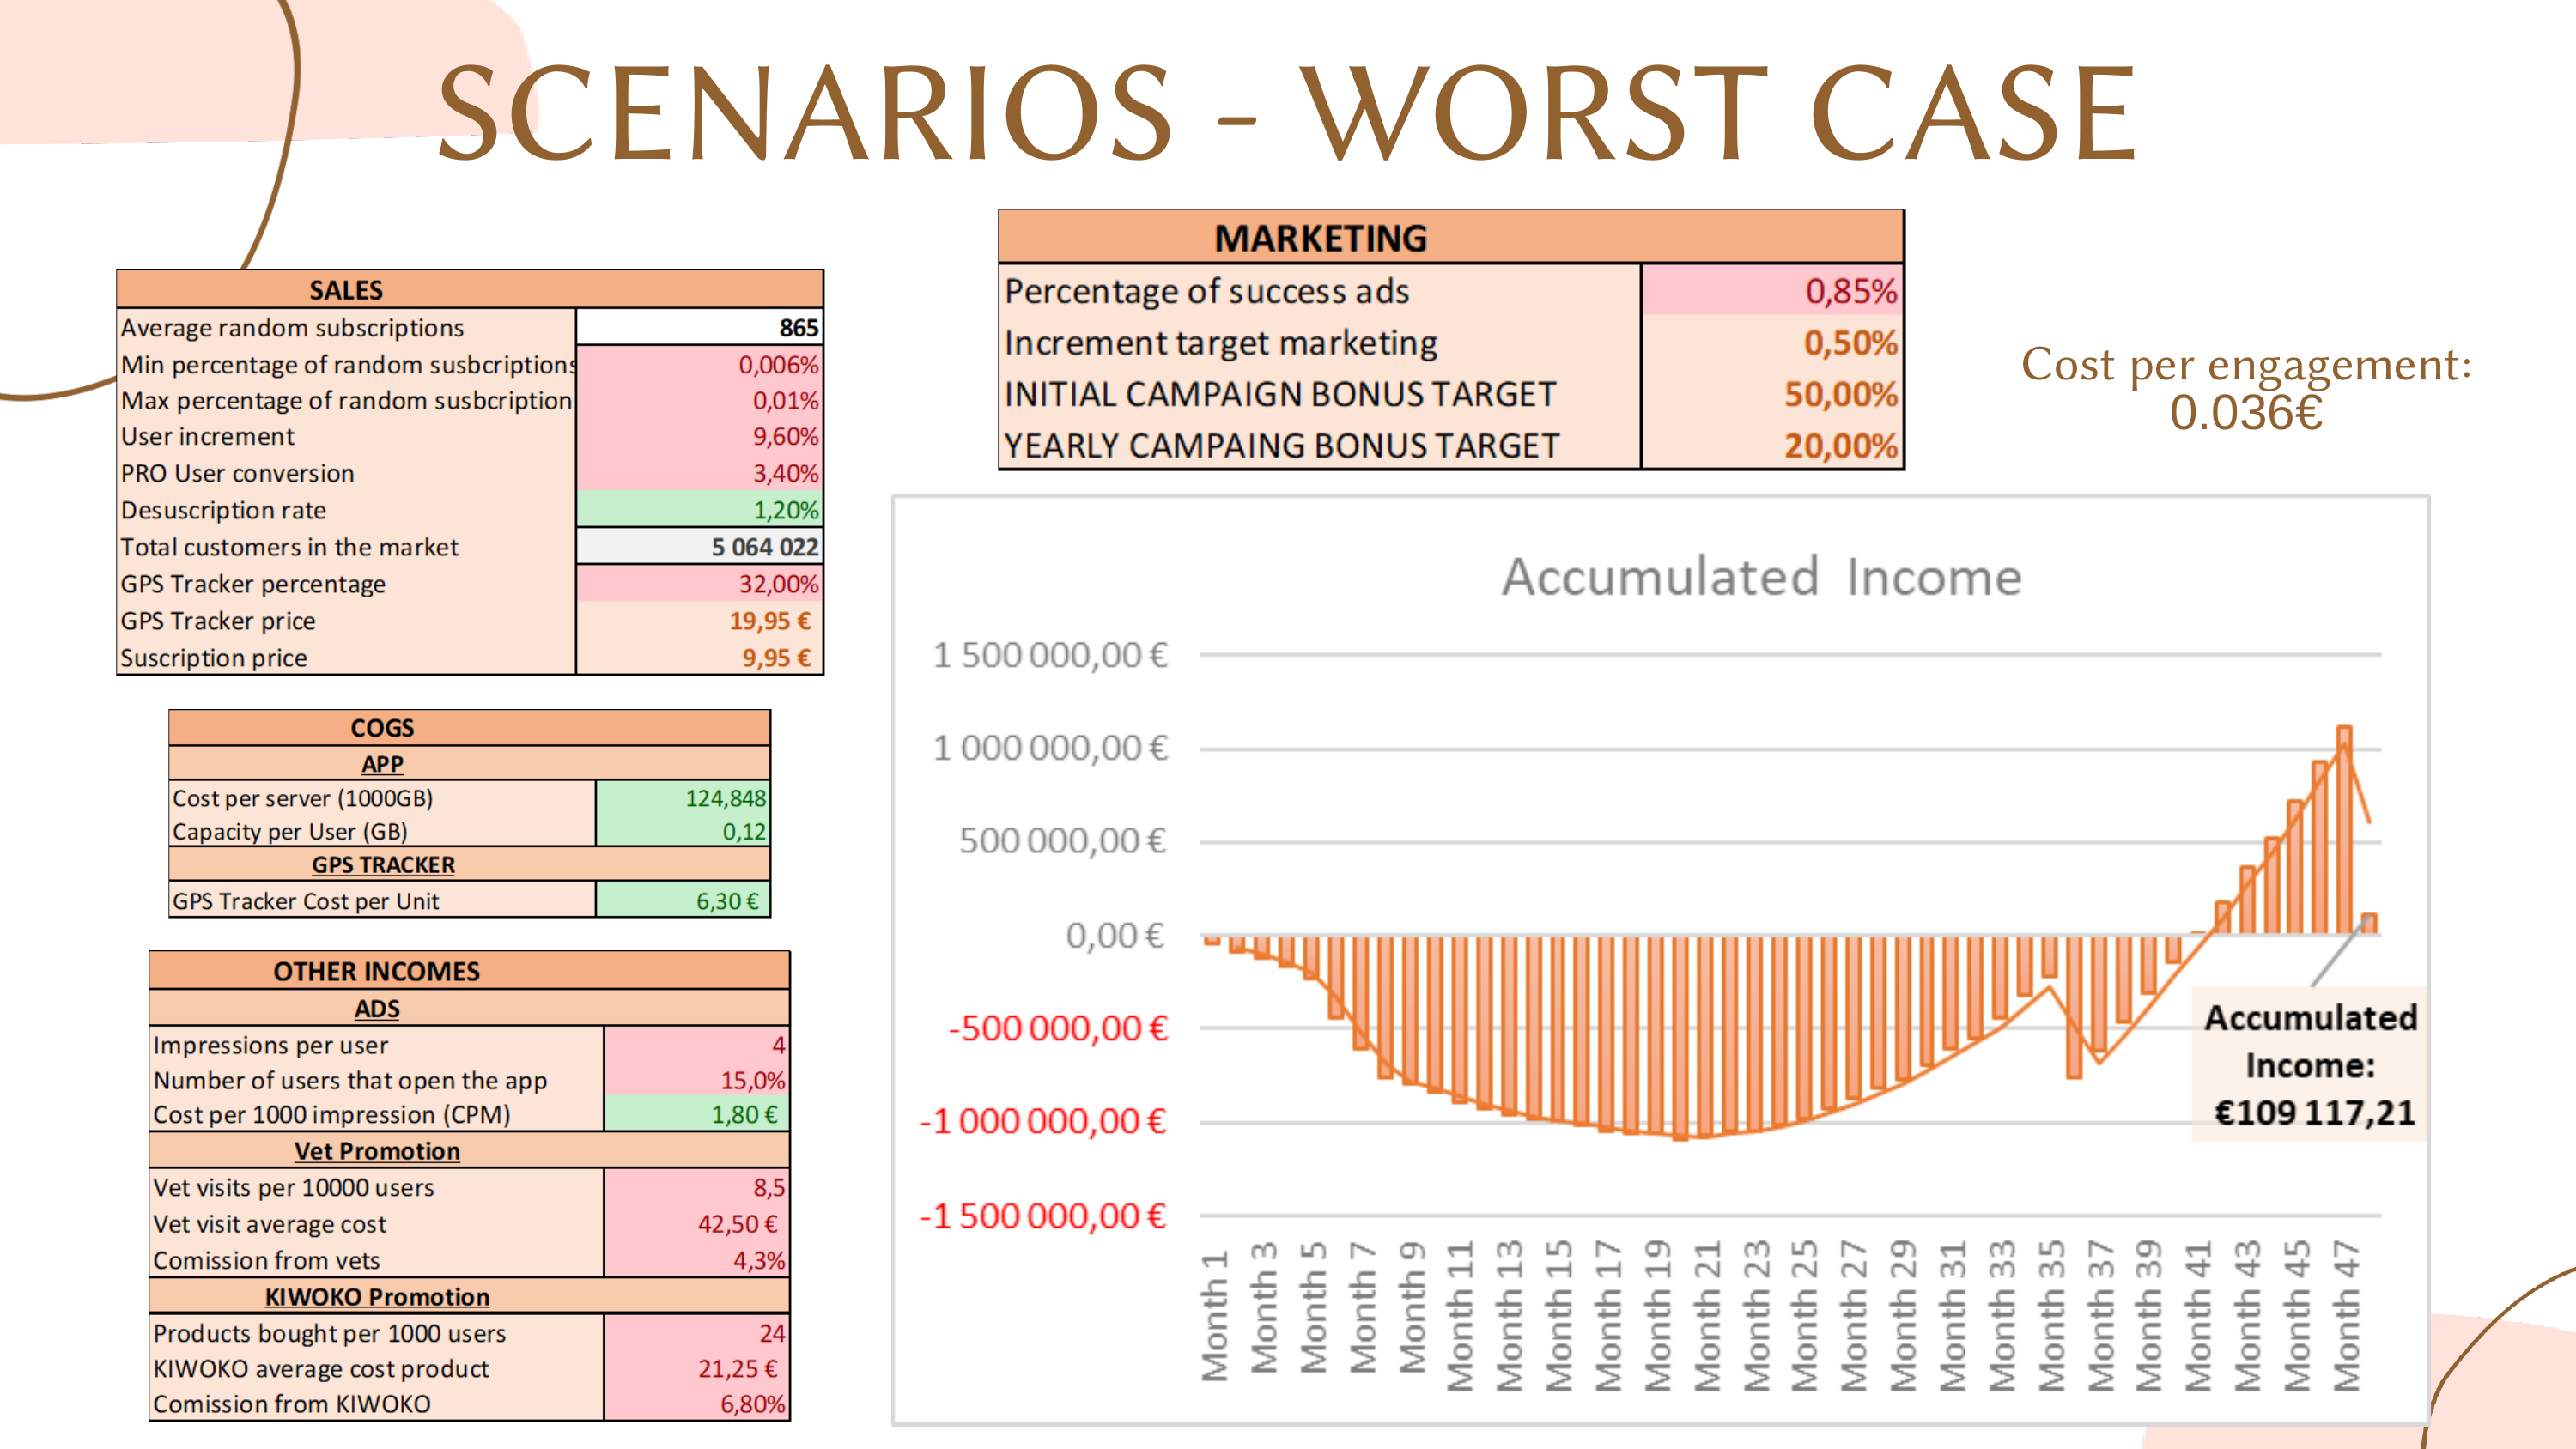

SCENARIOS - WORST CASE

Cost per engagement: 0.036€